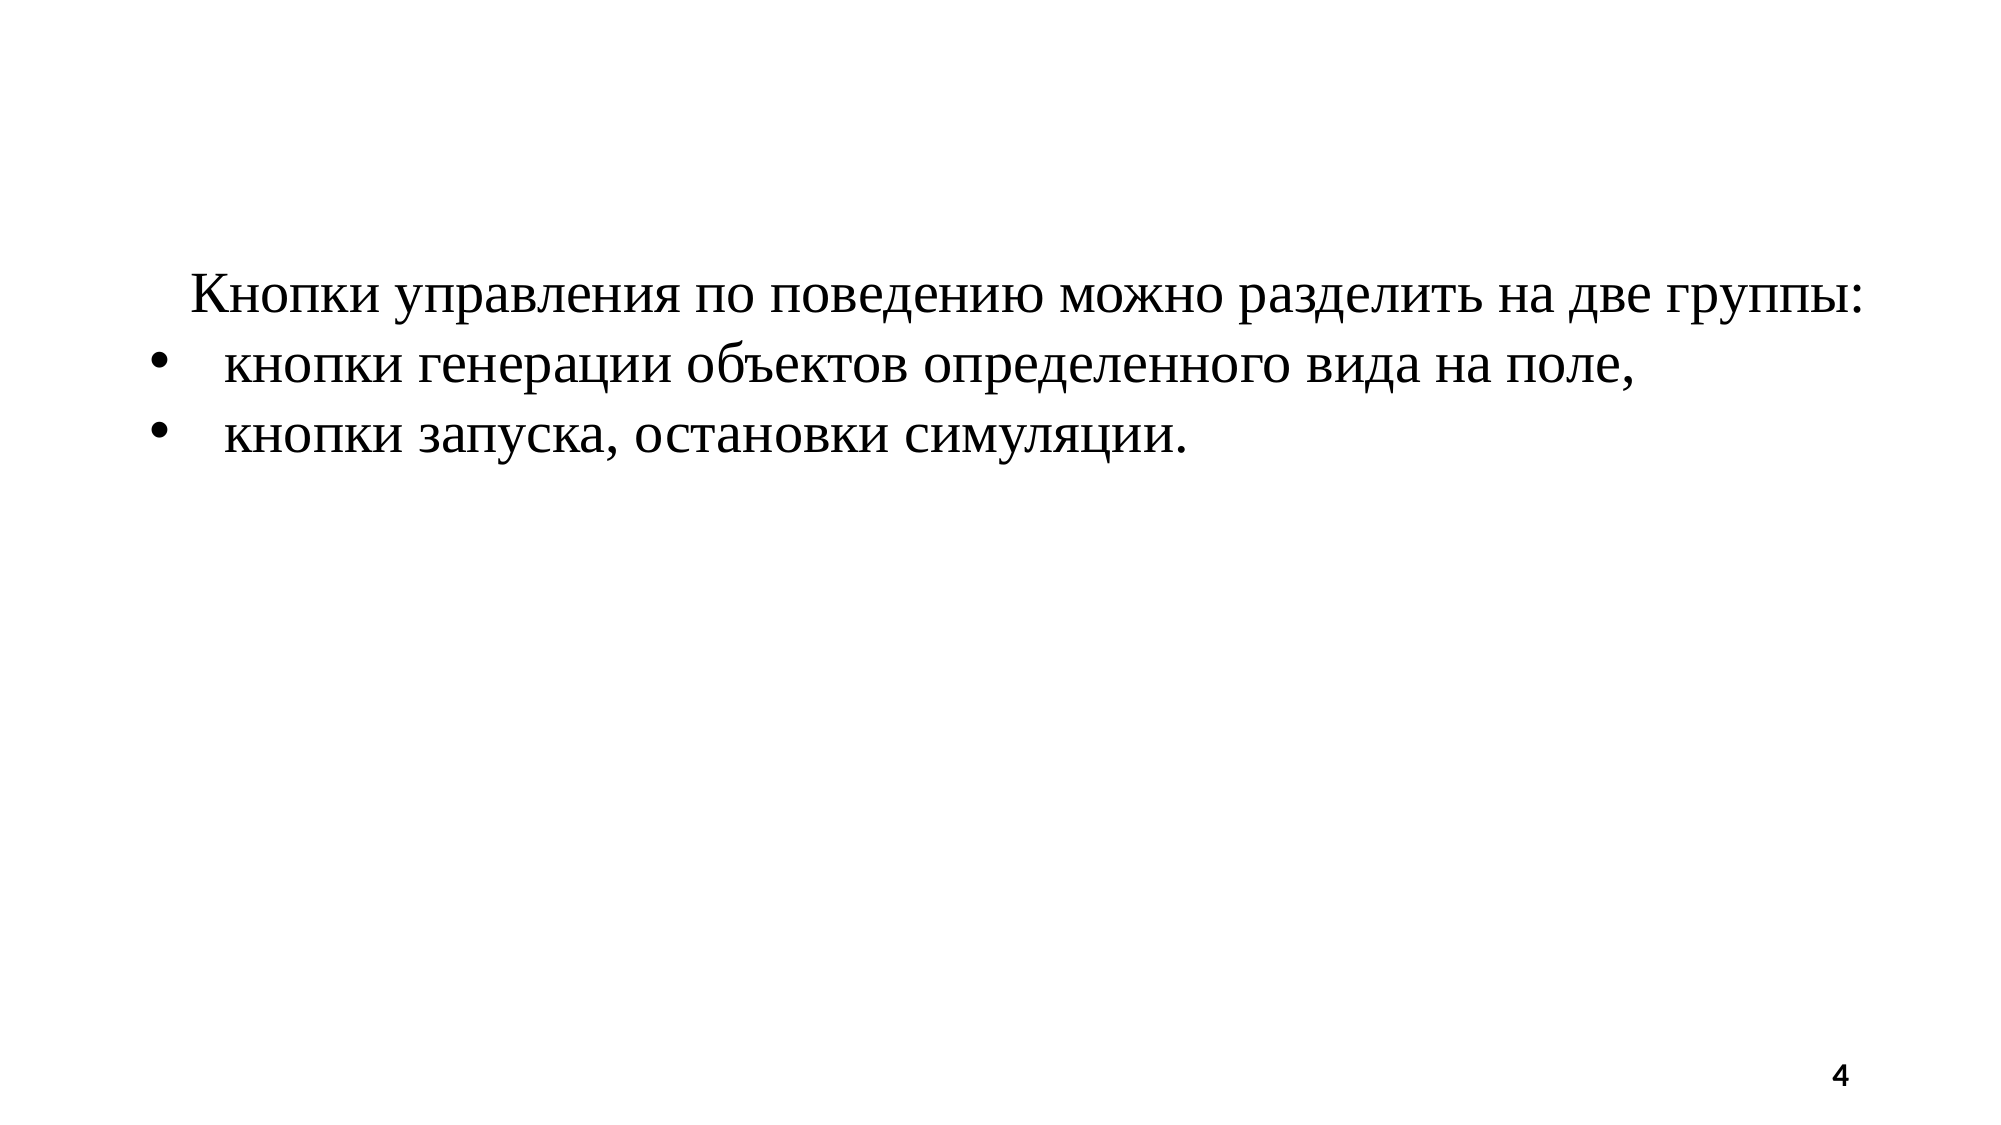

Кнопки управления по поведению можно разделить на две группы:
кнопки генерации объектов определенного вида на поле,
кнопки запуска, остановки симуляции.
4